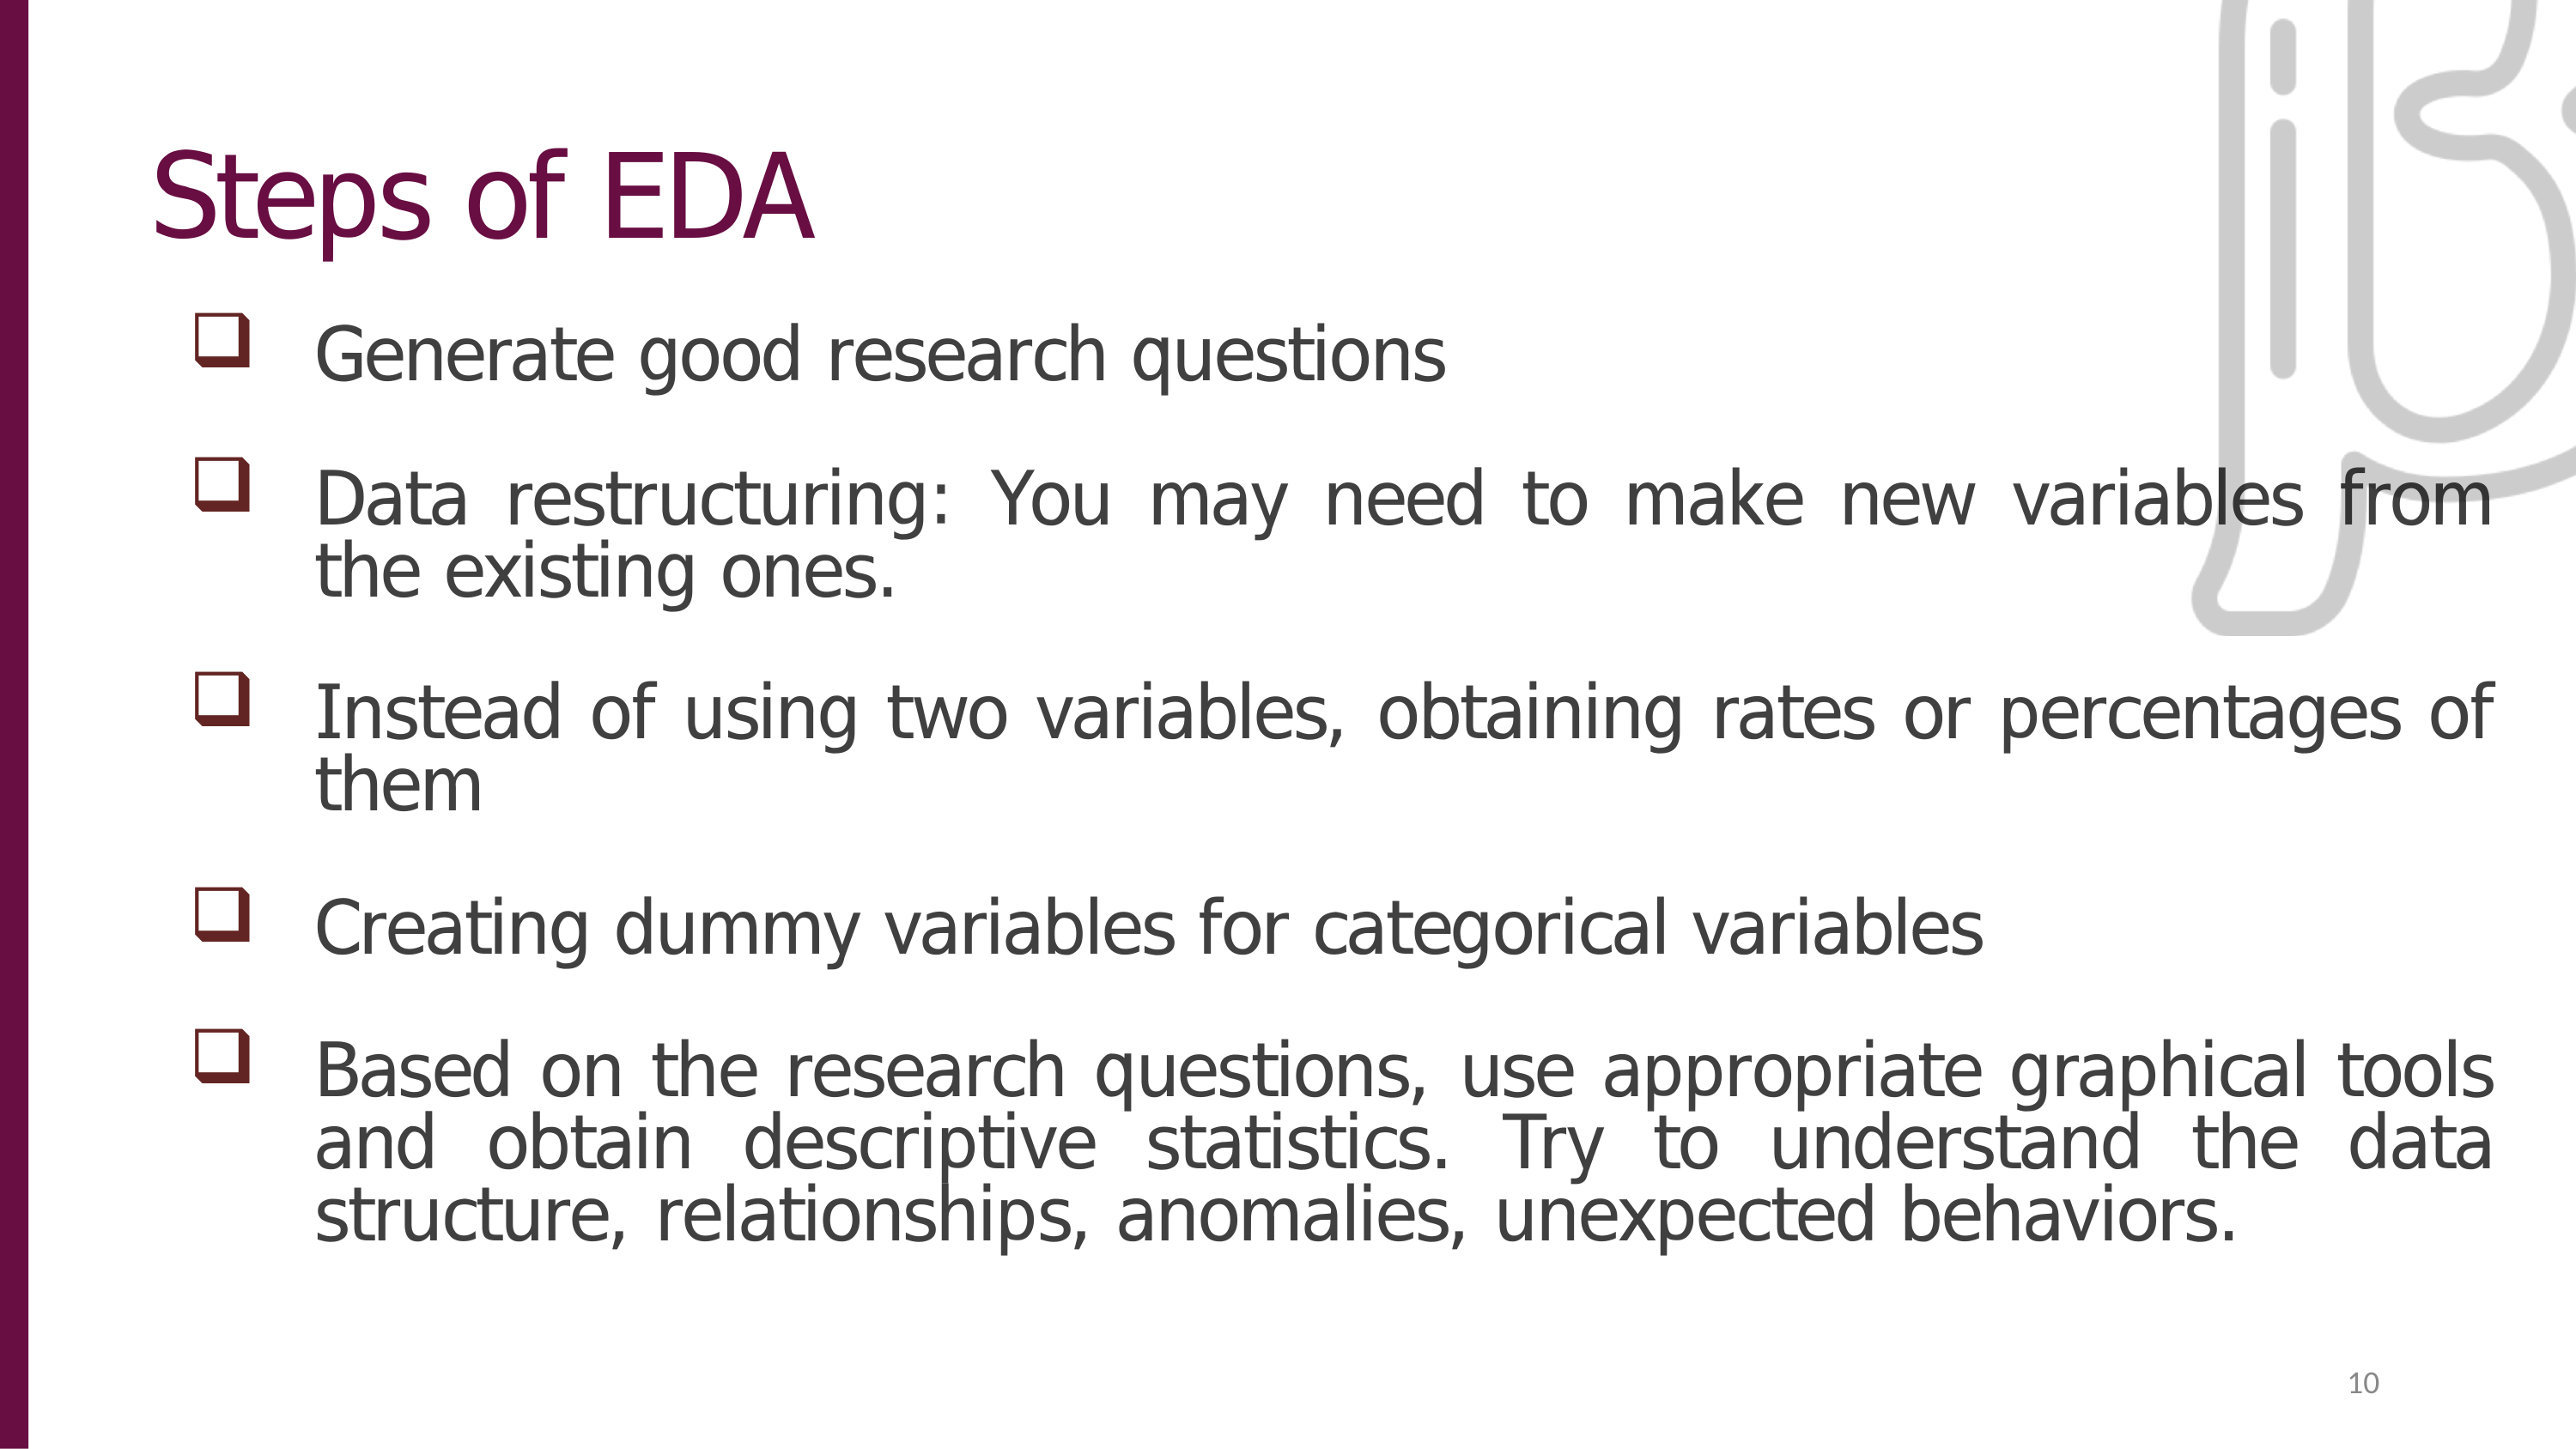

Steps of EDA
Generate good research questions

Data restructuring: You may need to make new variables from the existing ones.

Instead of using two variables, obtaining rates or percentages of them

Creating dummy variables for categorical variables

Based on the research questions, use appropriate graphical tools and obtain descriptive statistics. Try to understand the data structure, relationships, anomalies, unexpected behaviors.

10